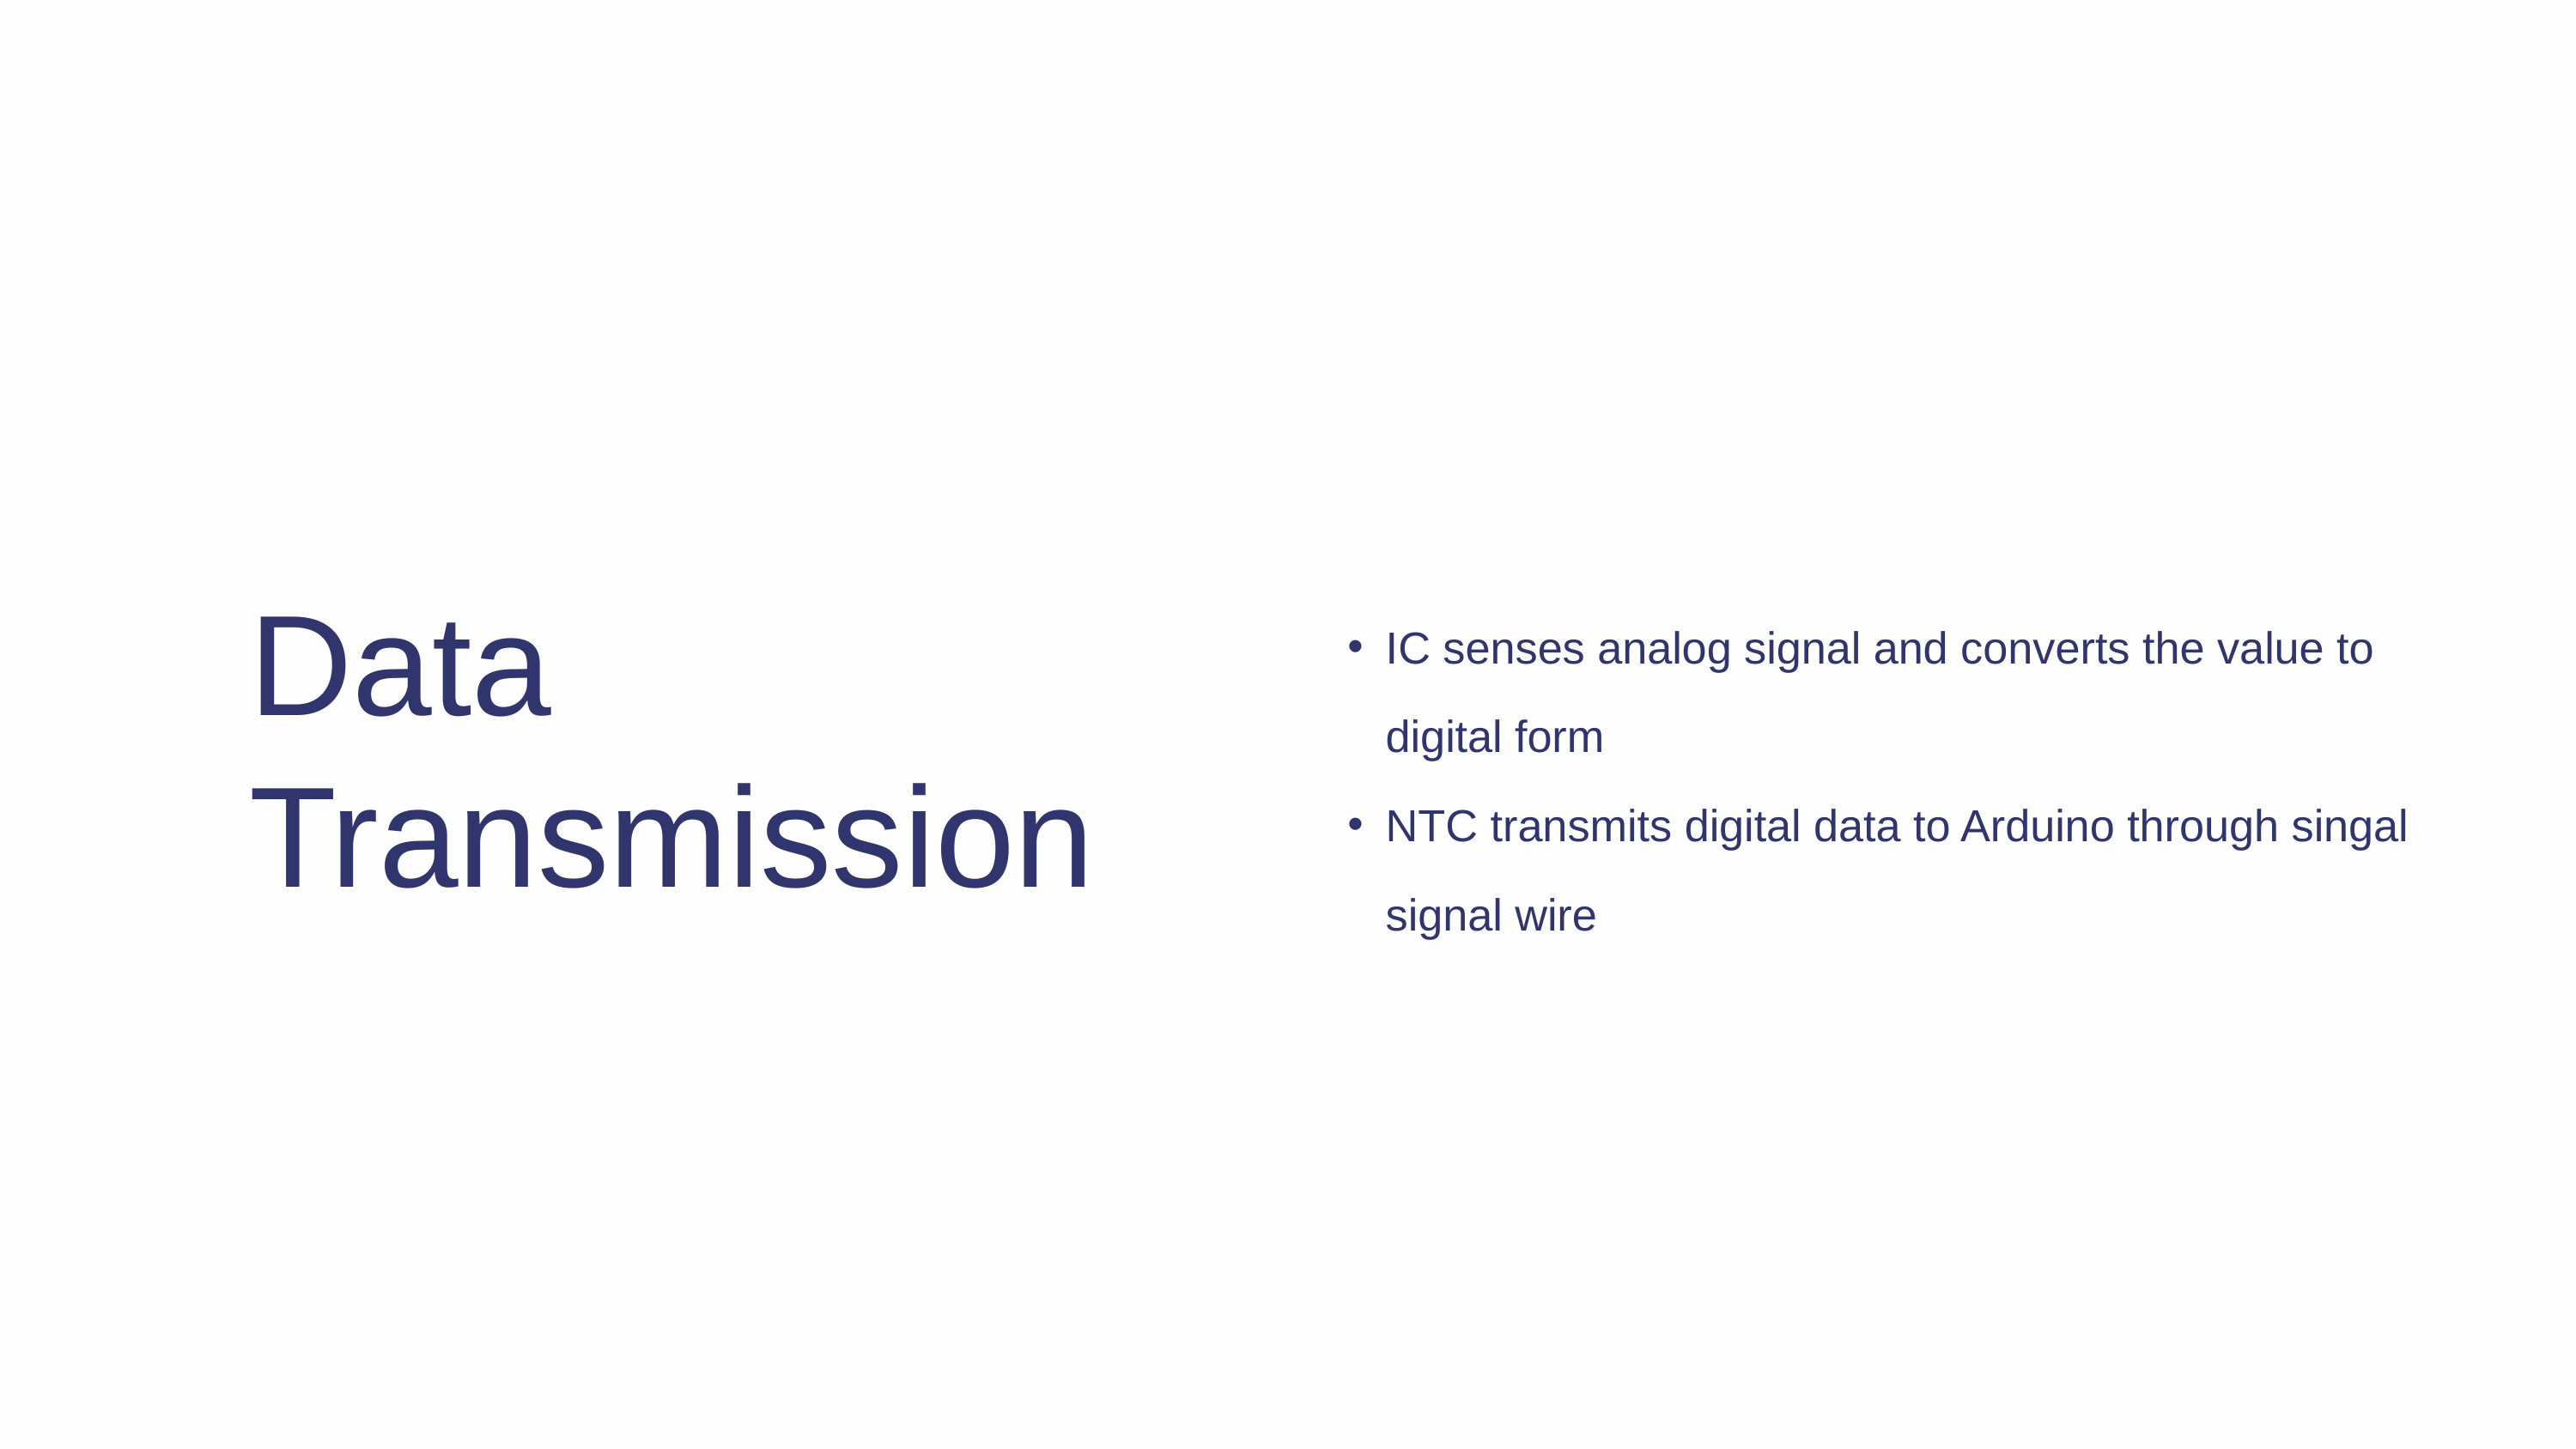

IC senses analog signal and converts the value to digital form
NTC transmits digital data to Arduino through singal signal wire
Data Transmission